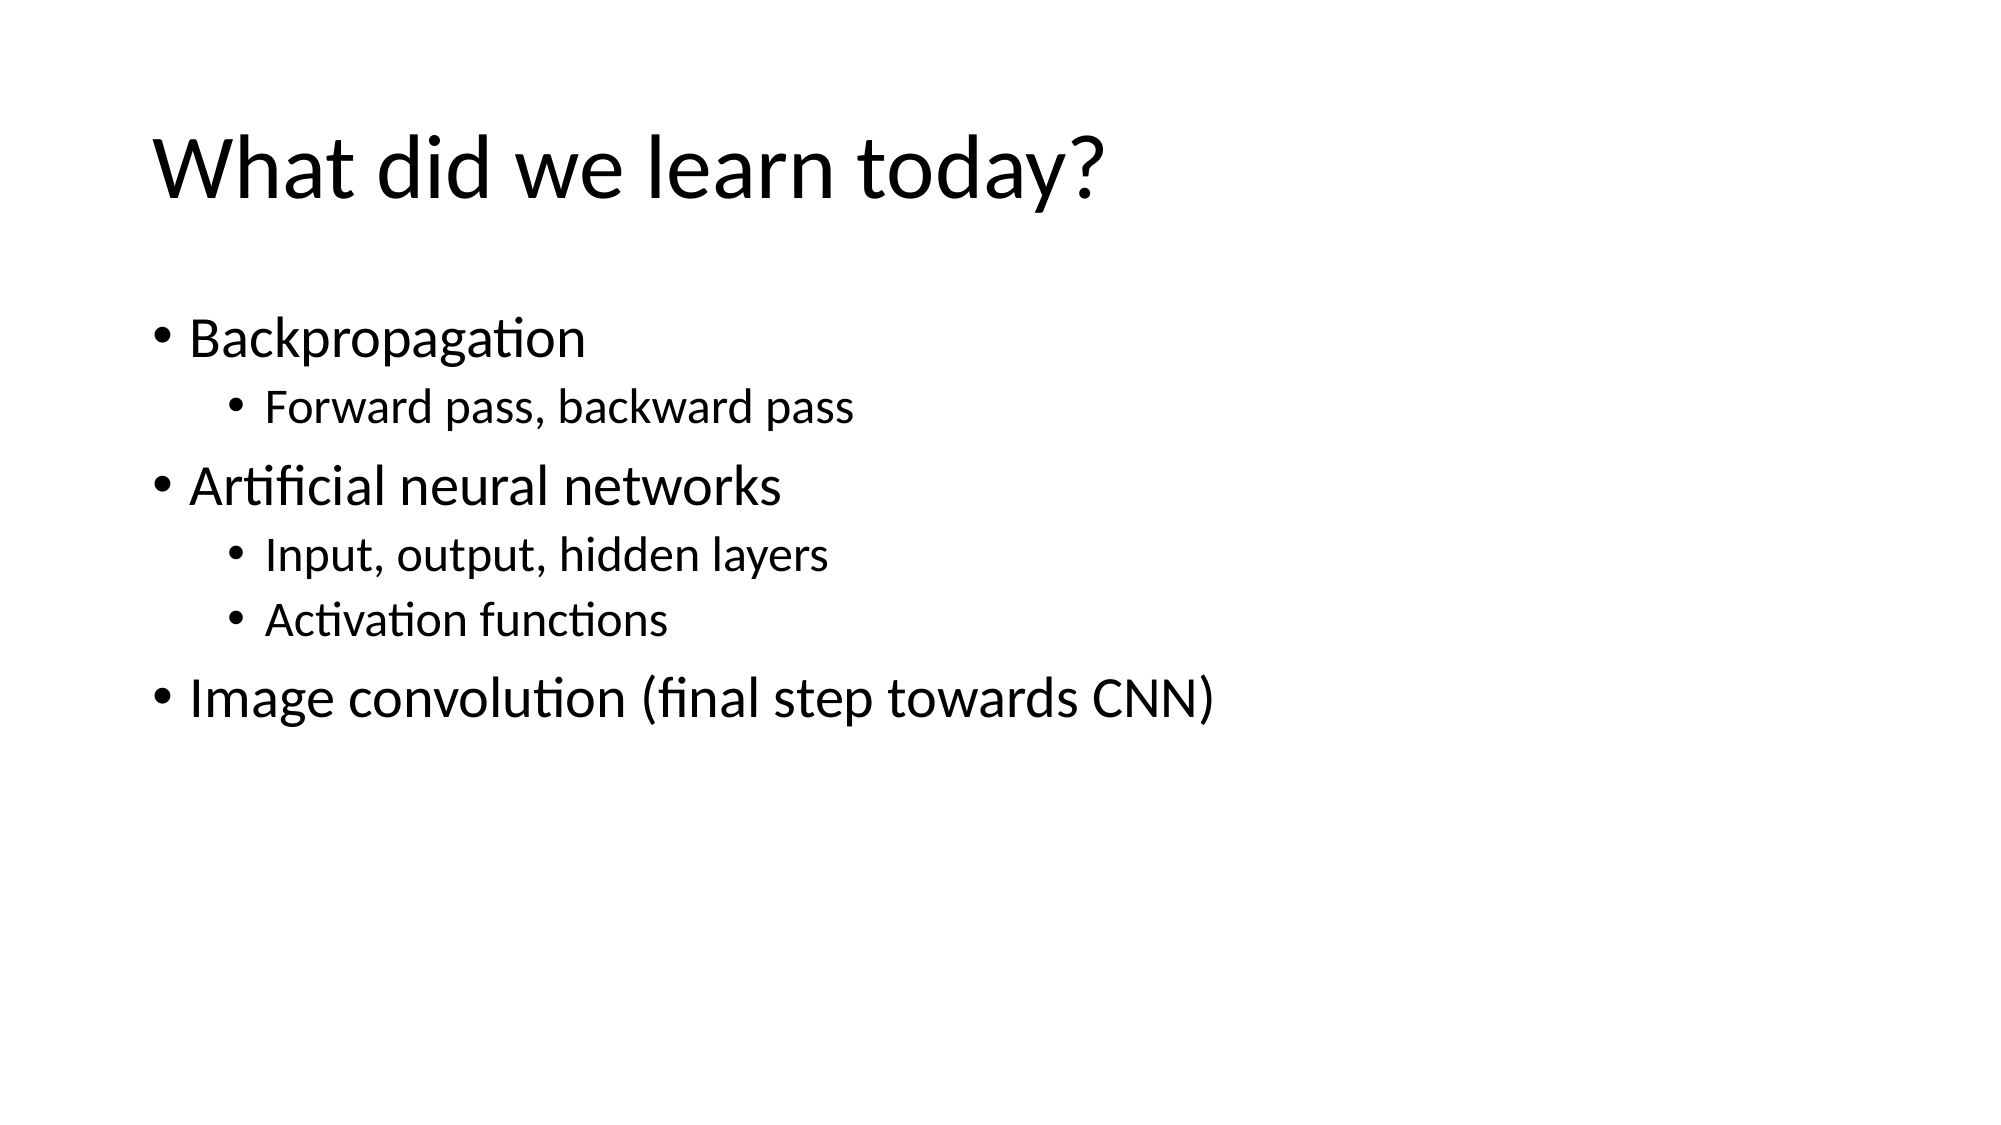

# What did we learn today?
Backpropagation
Forward pass, backward pass
Artificial neural networks
Input, output, hidden layers
Activation functions
Image convolution (final step towards CNN)